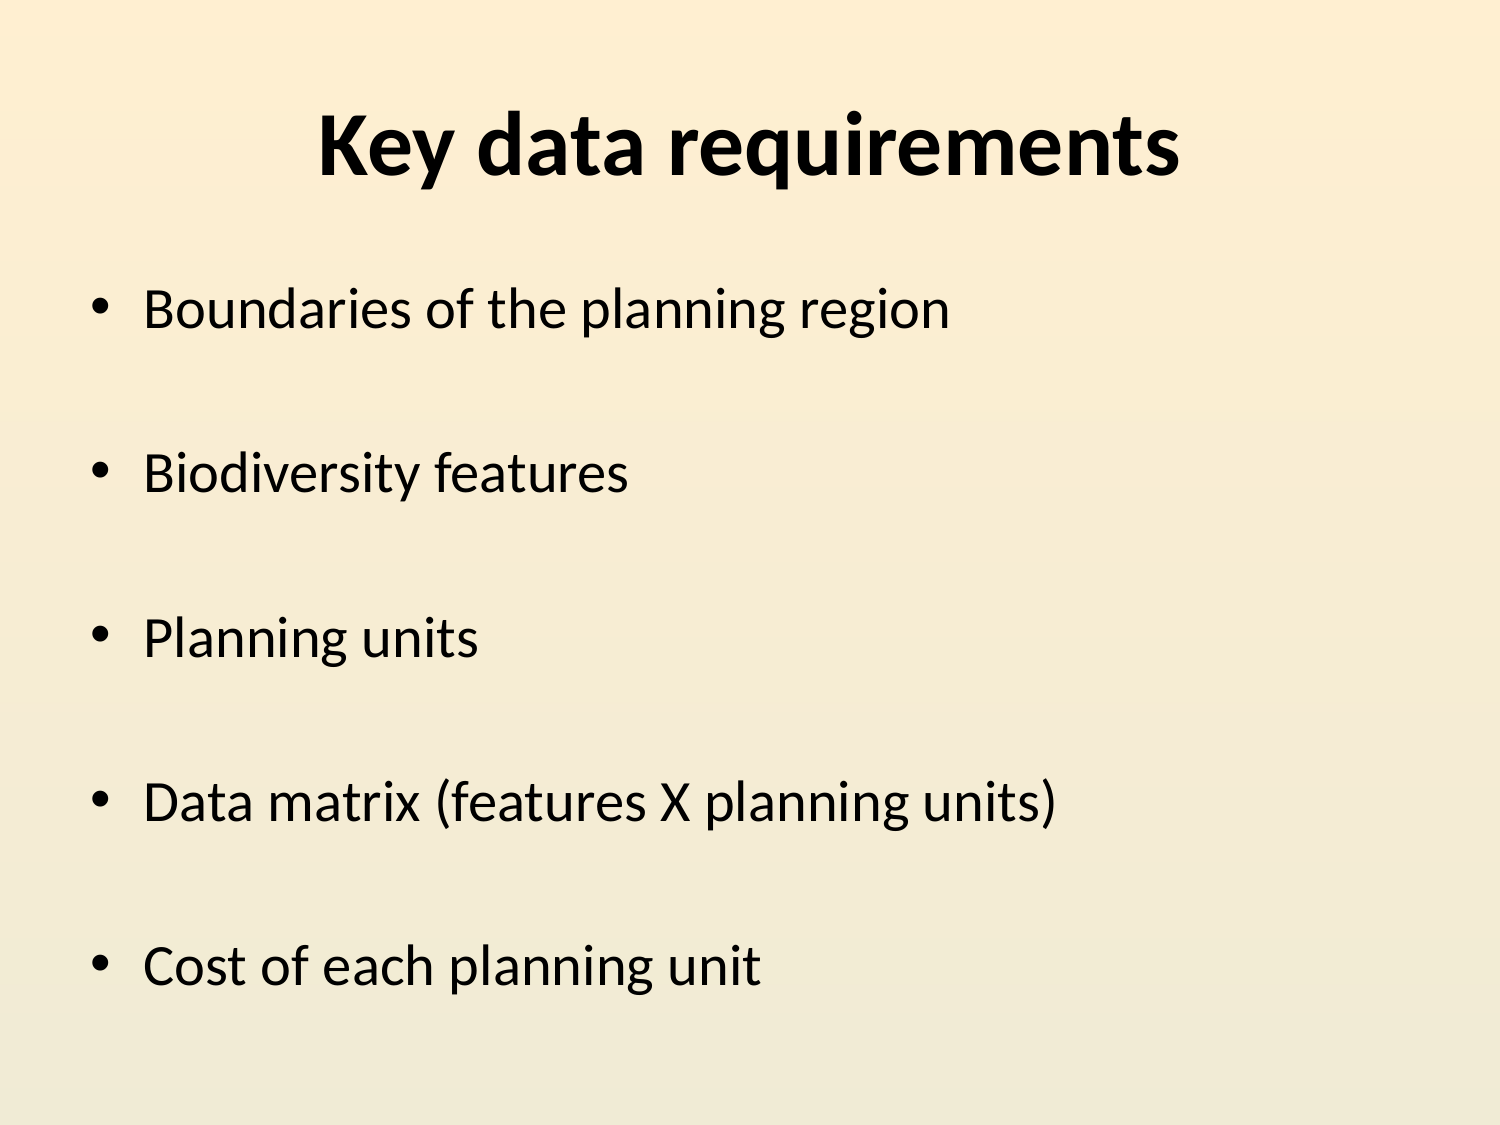

# Key data requirements
Boundaries of the planning region

Biodiversity features

Planning units

Data matrix (features X planning units)

Cost of each planning unit